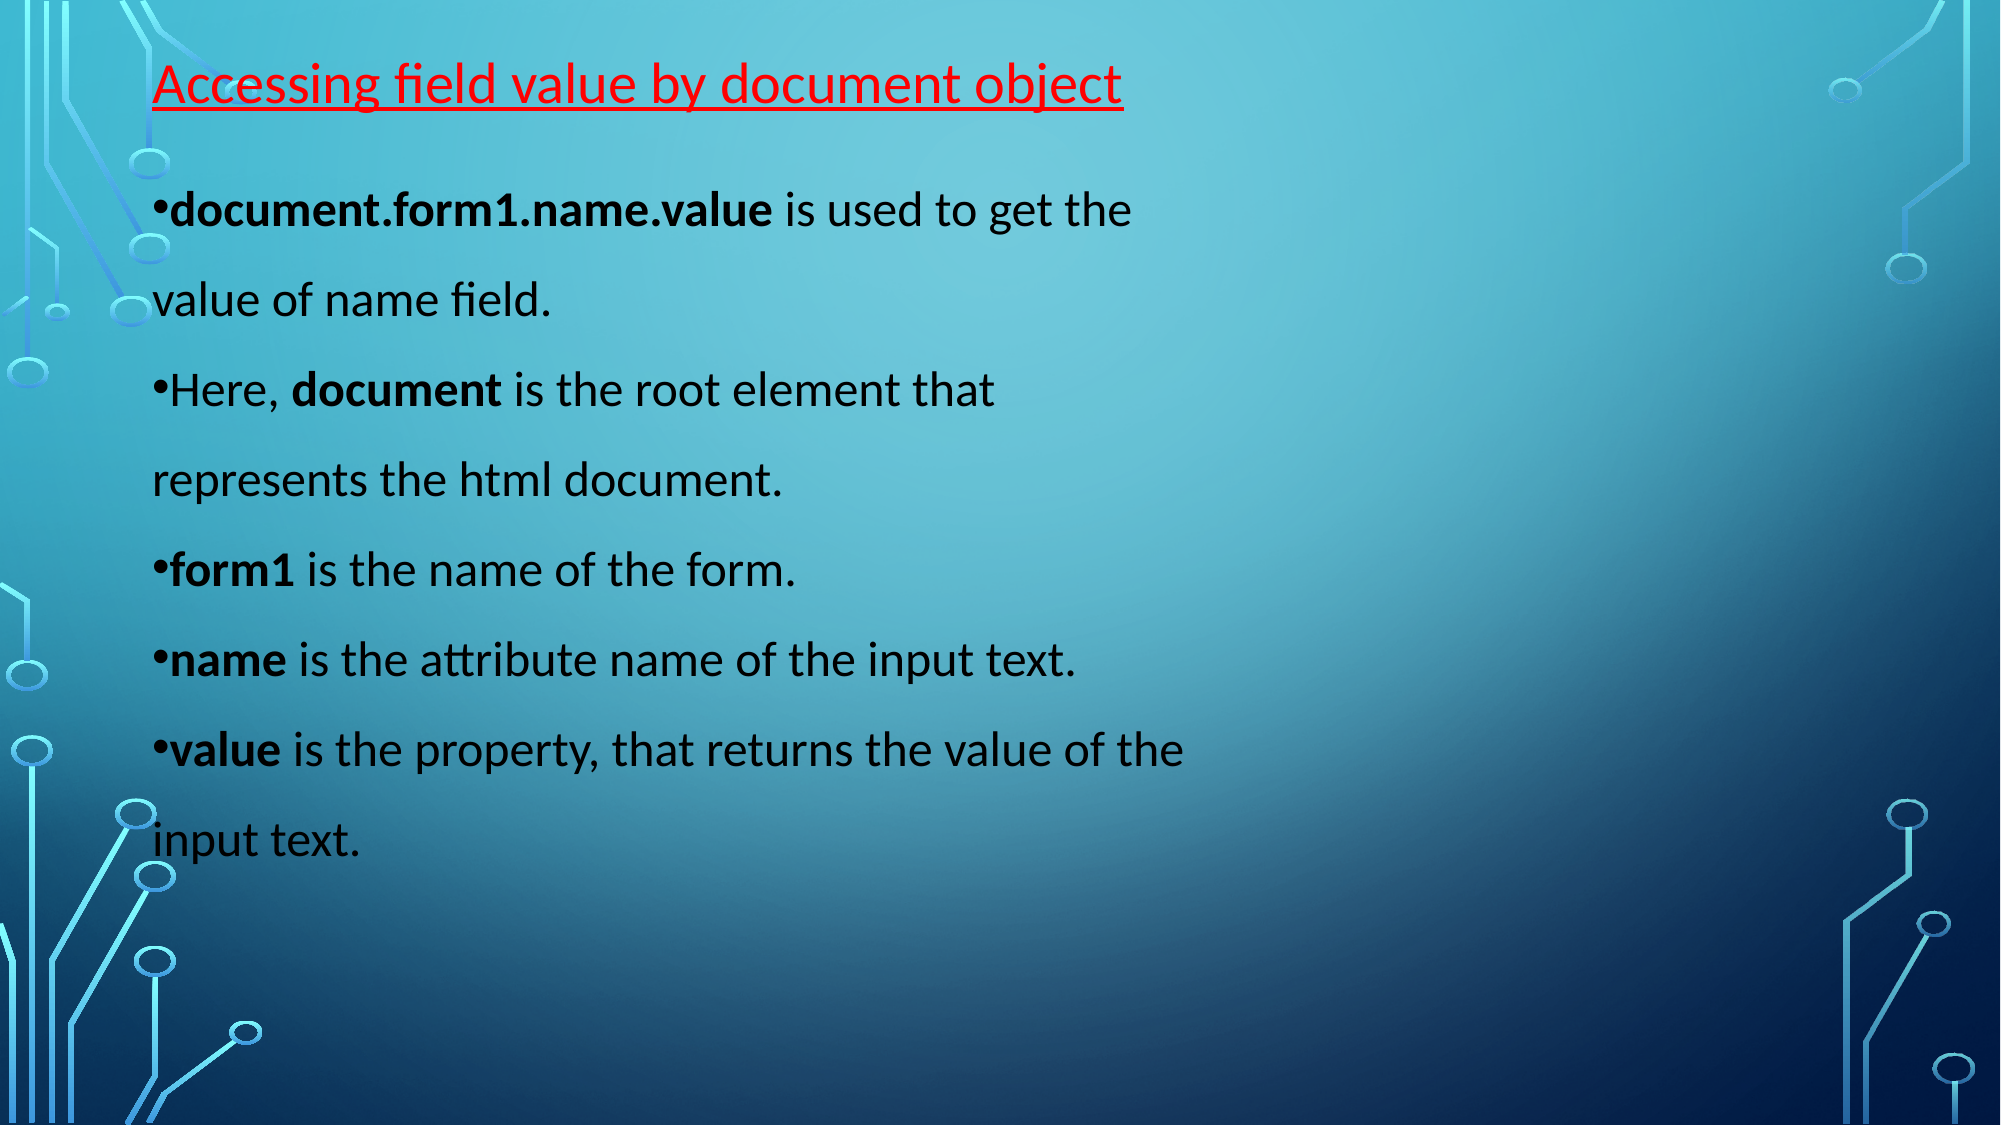

Accessing field value by document object
document.form1.name.value is used to get the value of name field.
Here, document is the root element that represents the html document.
form1 is the name of the form.
name is the attribute name of the input text.
value is the property, that returns the value of the input text.